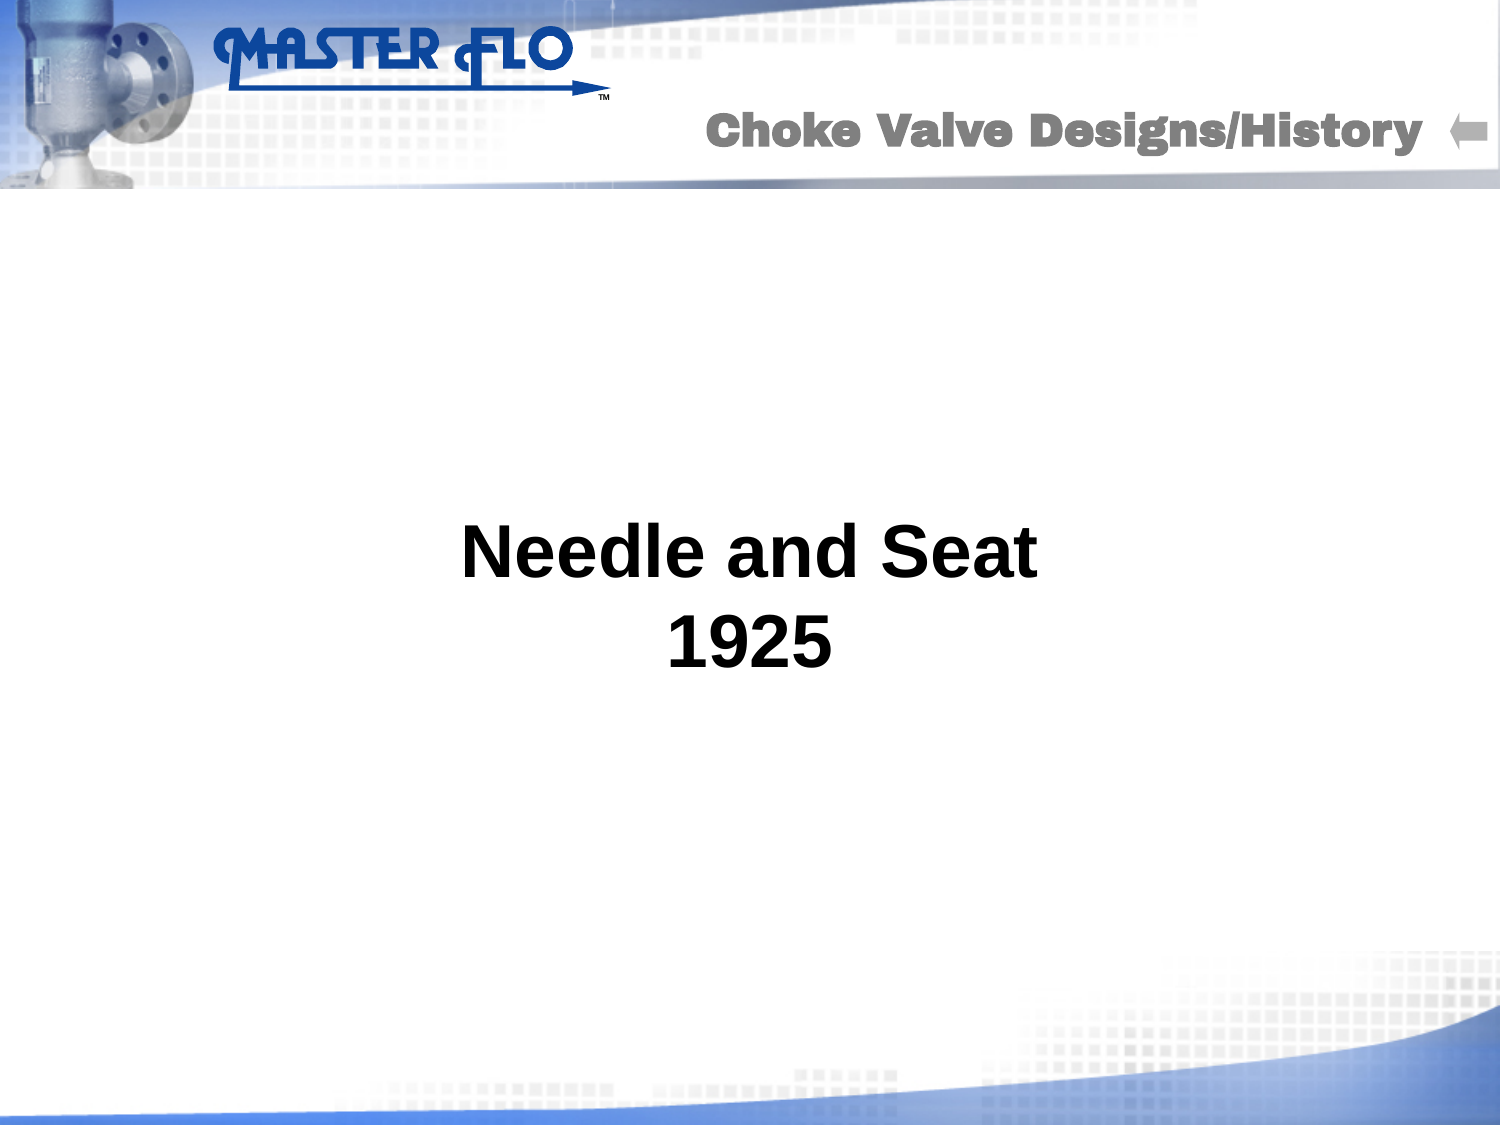

# Choke Valve Designs/History
Needle and Seat
1925